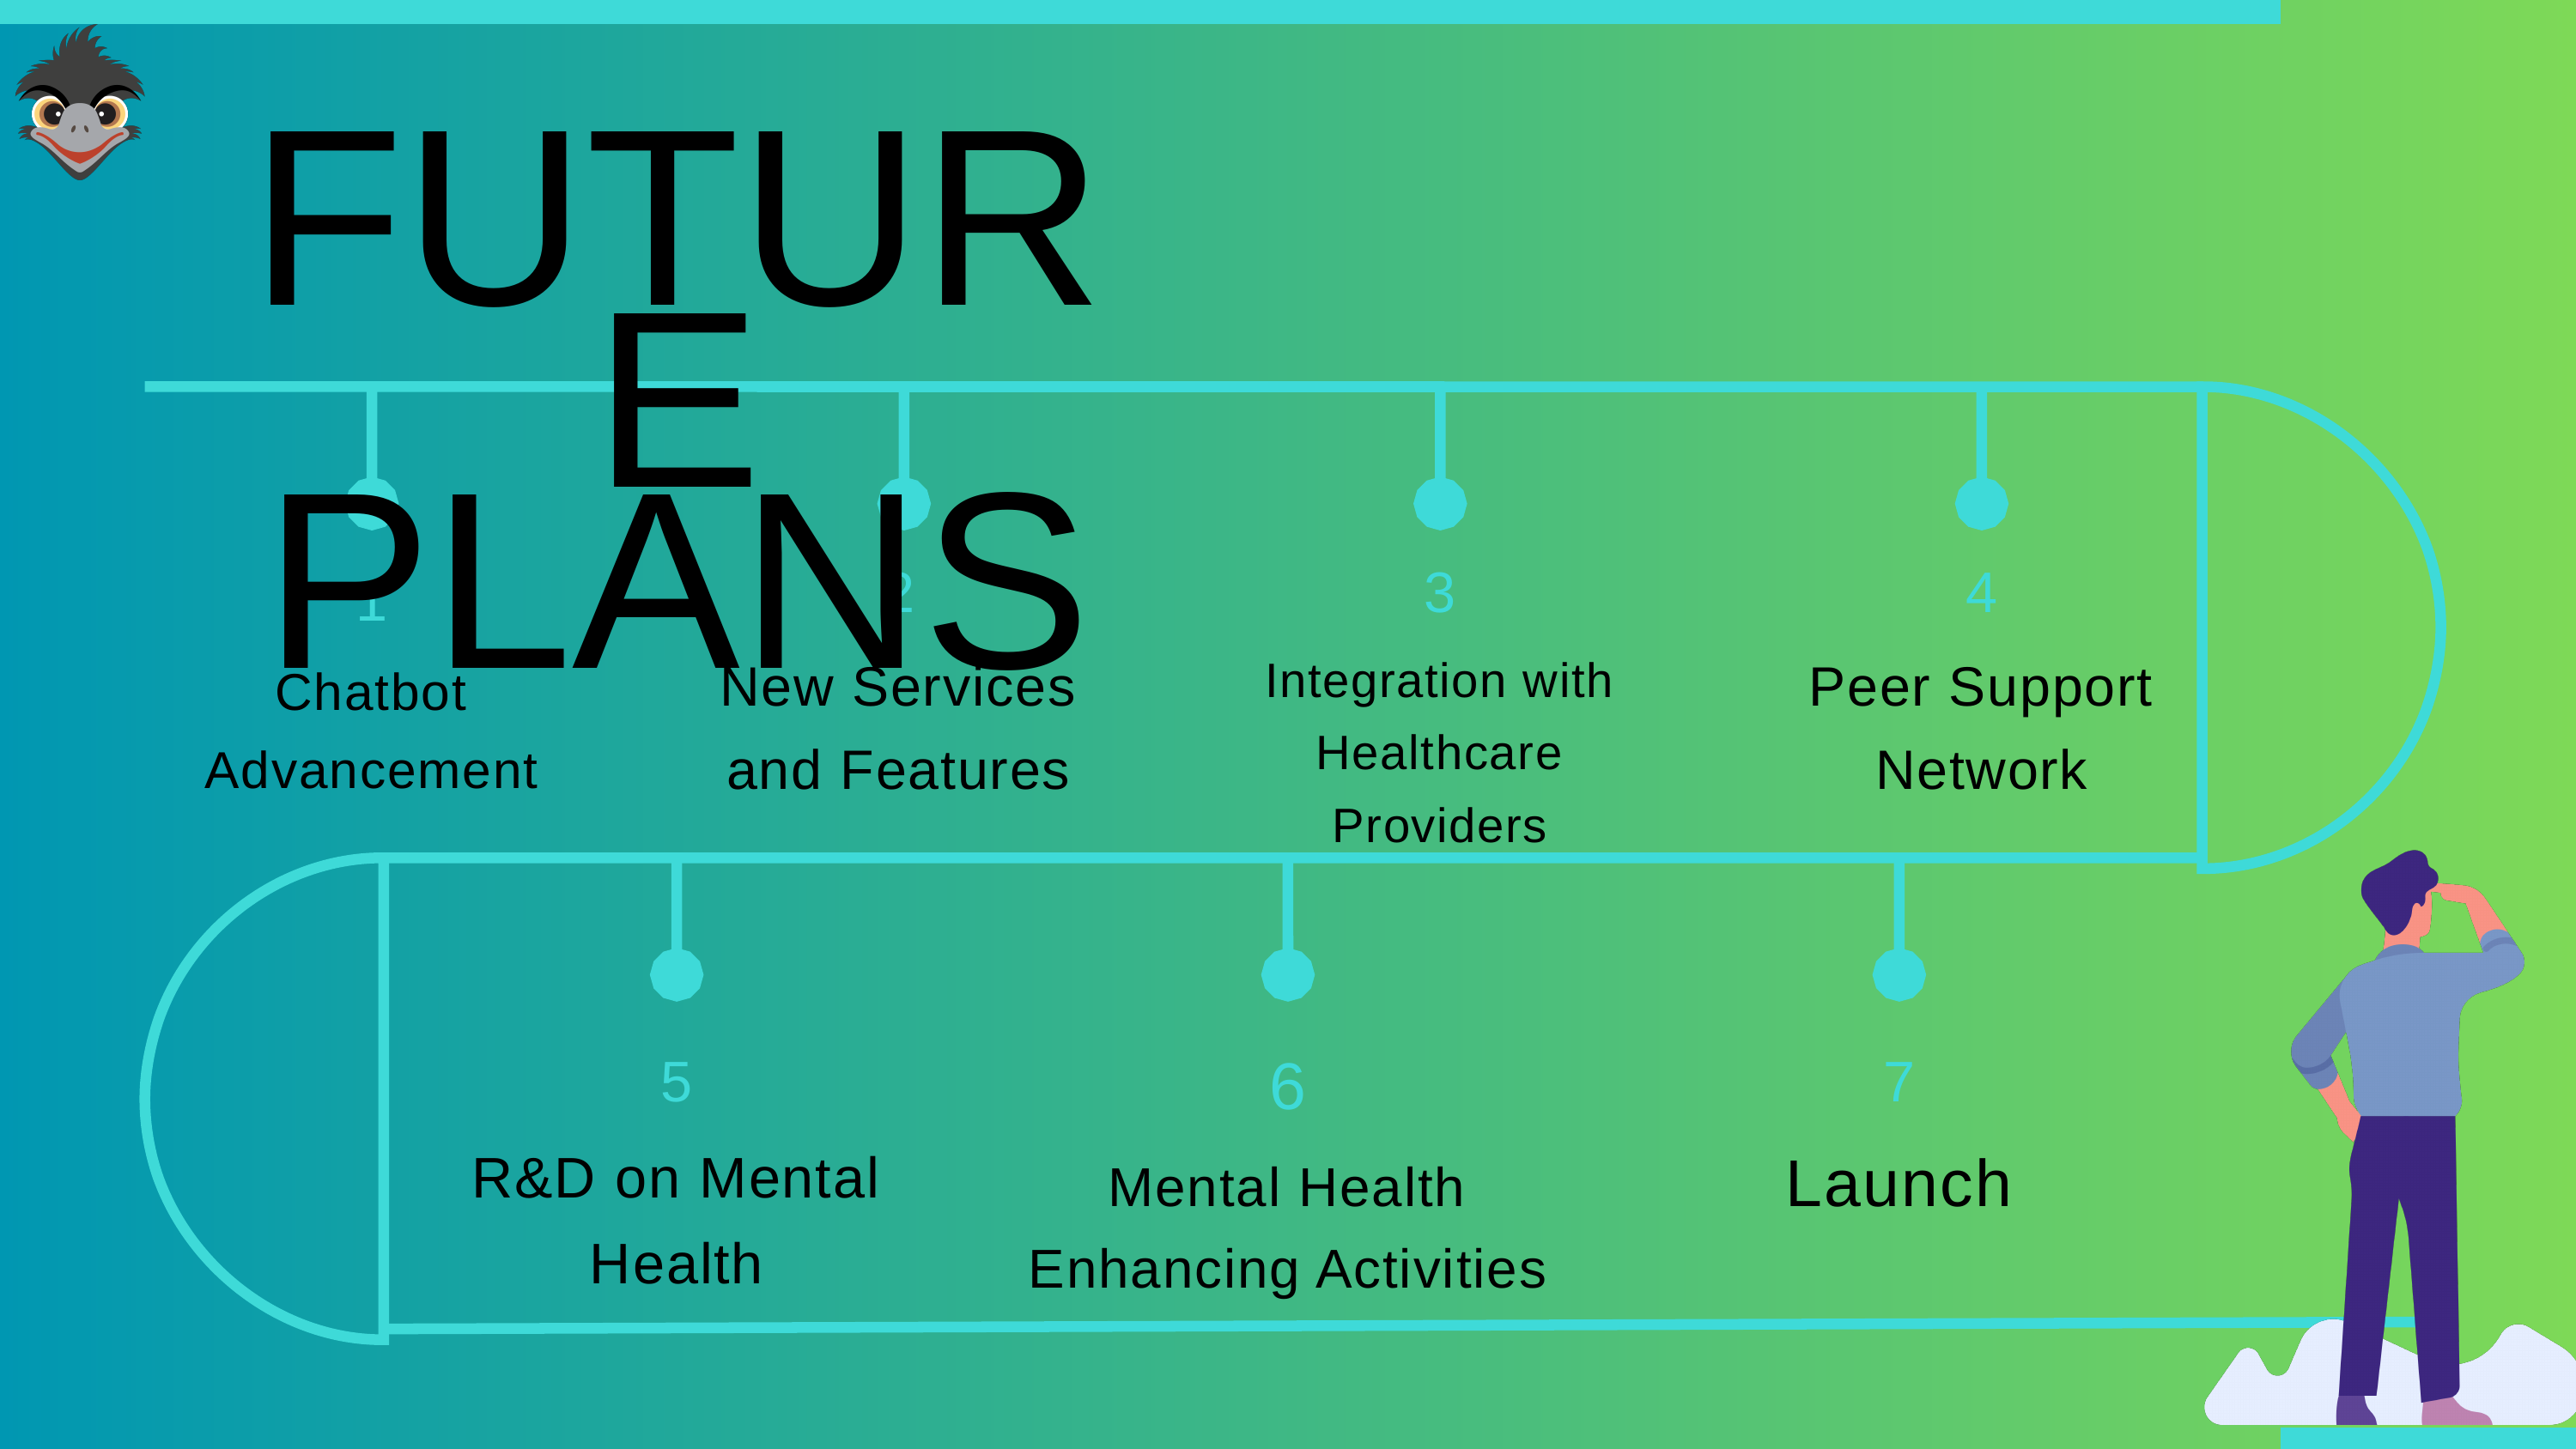

FUTURE PLANS

2
New Services and Features
3
Integration with Healthcare Providers
4
Peer Support Network
1
Chatbot Advancement

6
Mental Health Enhancing Activities
5
R&D on Mental Health
7
Launch